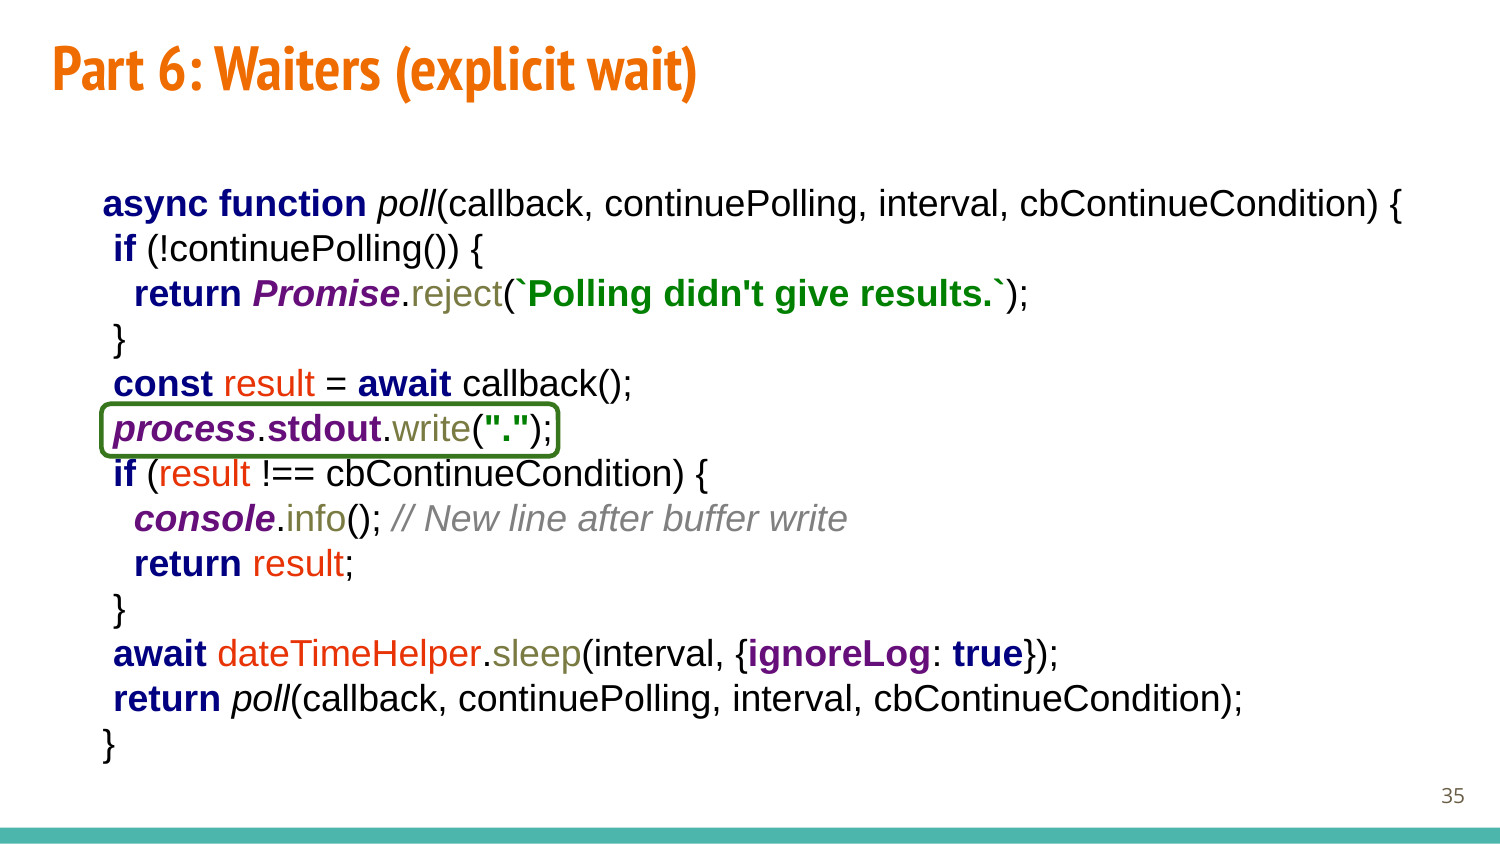

# Part 6: Waiters (explicit wait)
async function poll(callback, continuePolling, interval, cbContinueCondition) {
 if (!continuePolling()) {
   return Promise.reject(`Polling didn't give results.`);
 }
 const result = await callback();
 process.stdout.write(".");
 if (result !== cbContinueCondition) {
   console.info(); // New line after buffer write
   return result;
 }
 await dateTimeHelper.sleep(interval, {ignoreLog: true});
 return poll(callback, continuePolling, interval, cbContinueCondition);
}

35